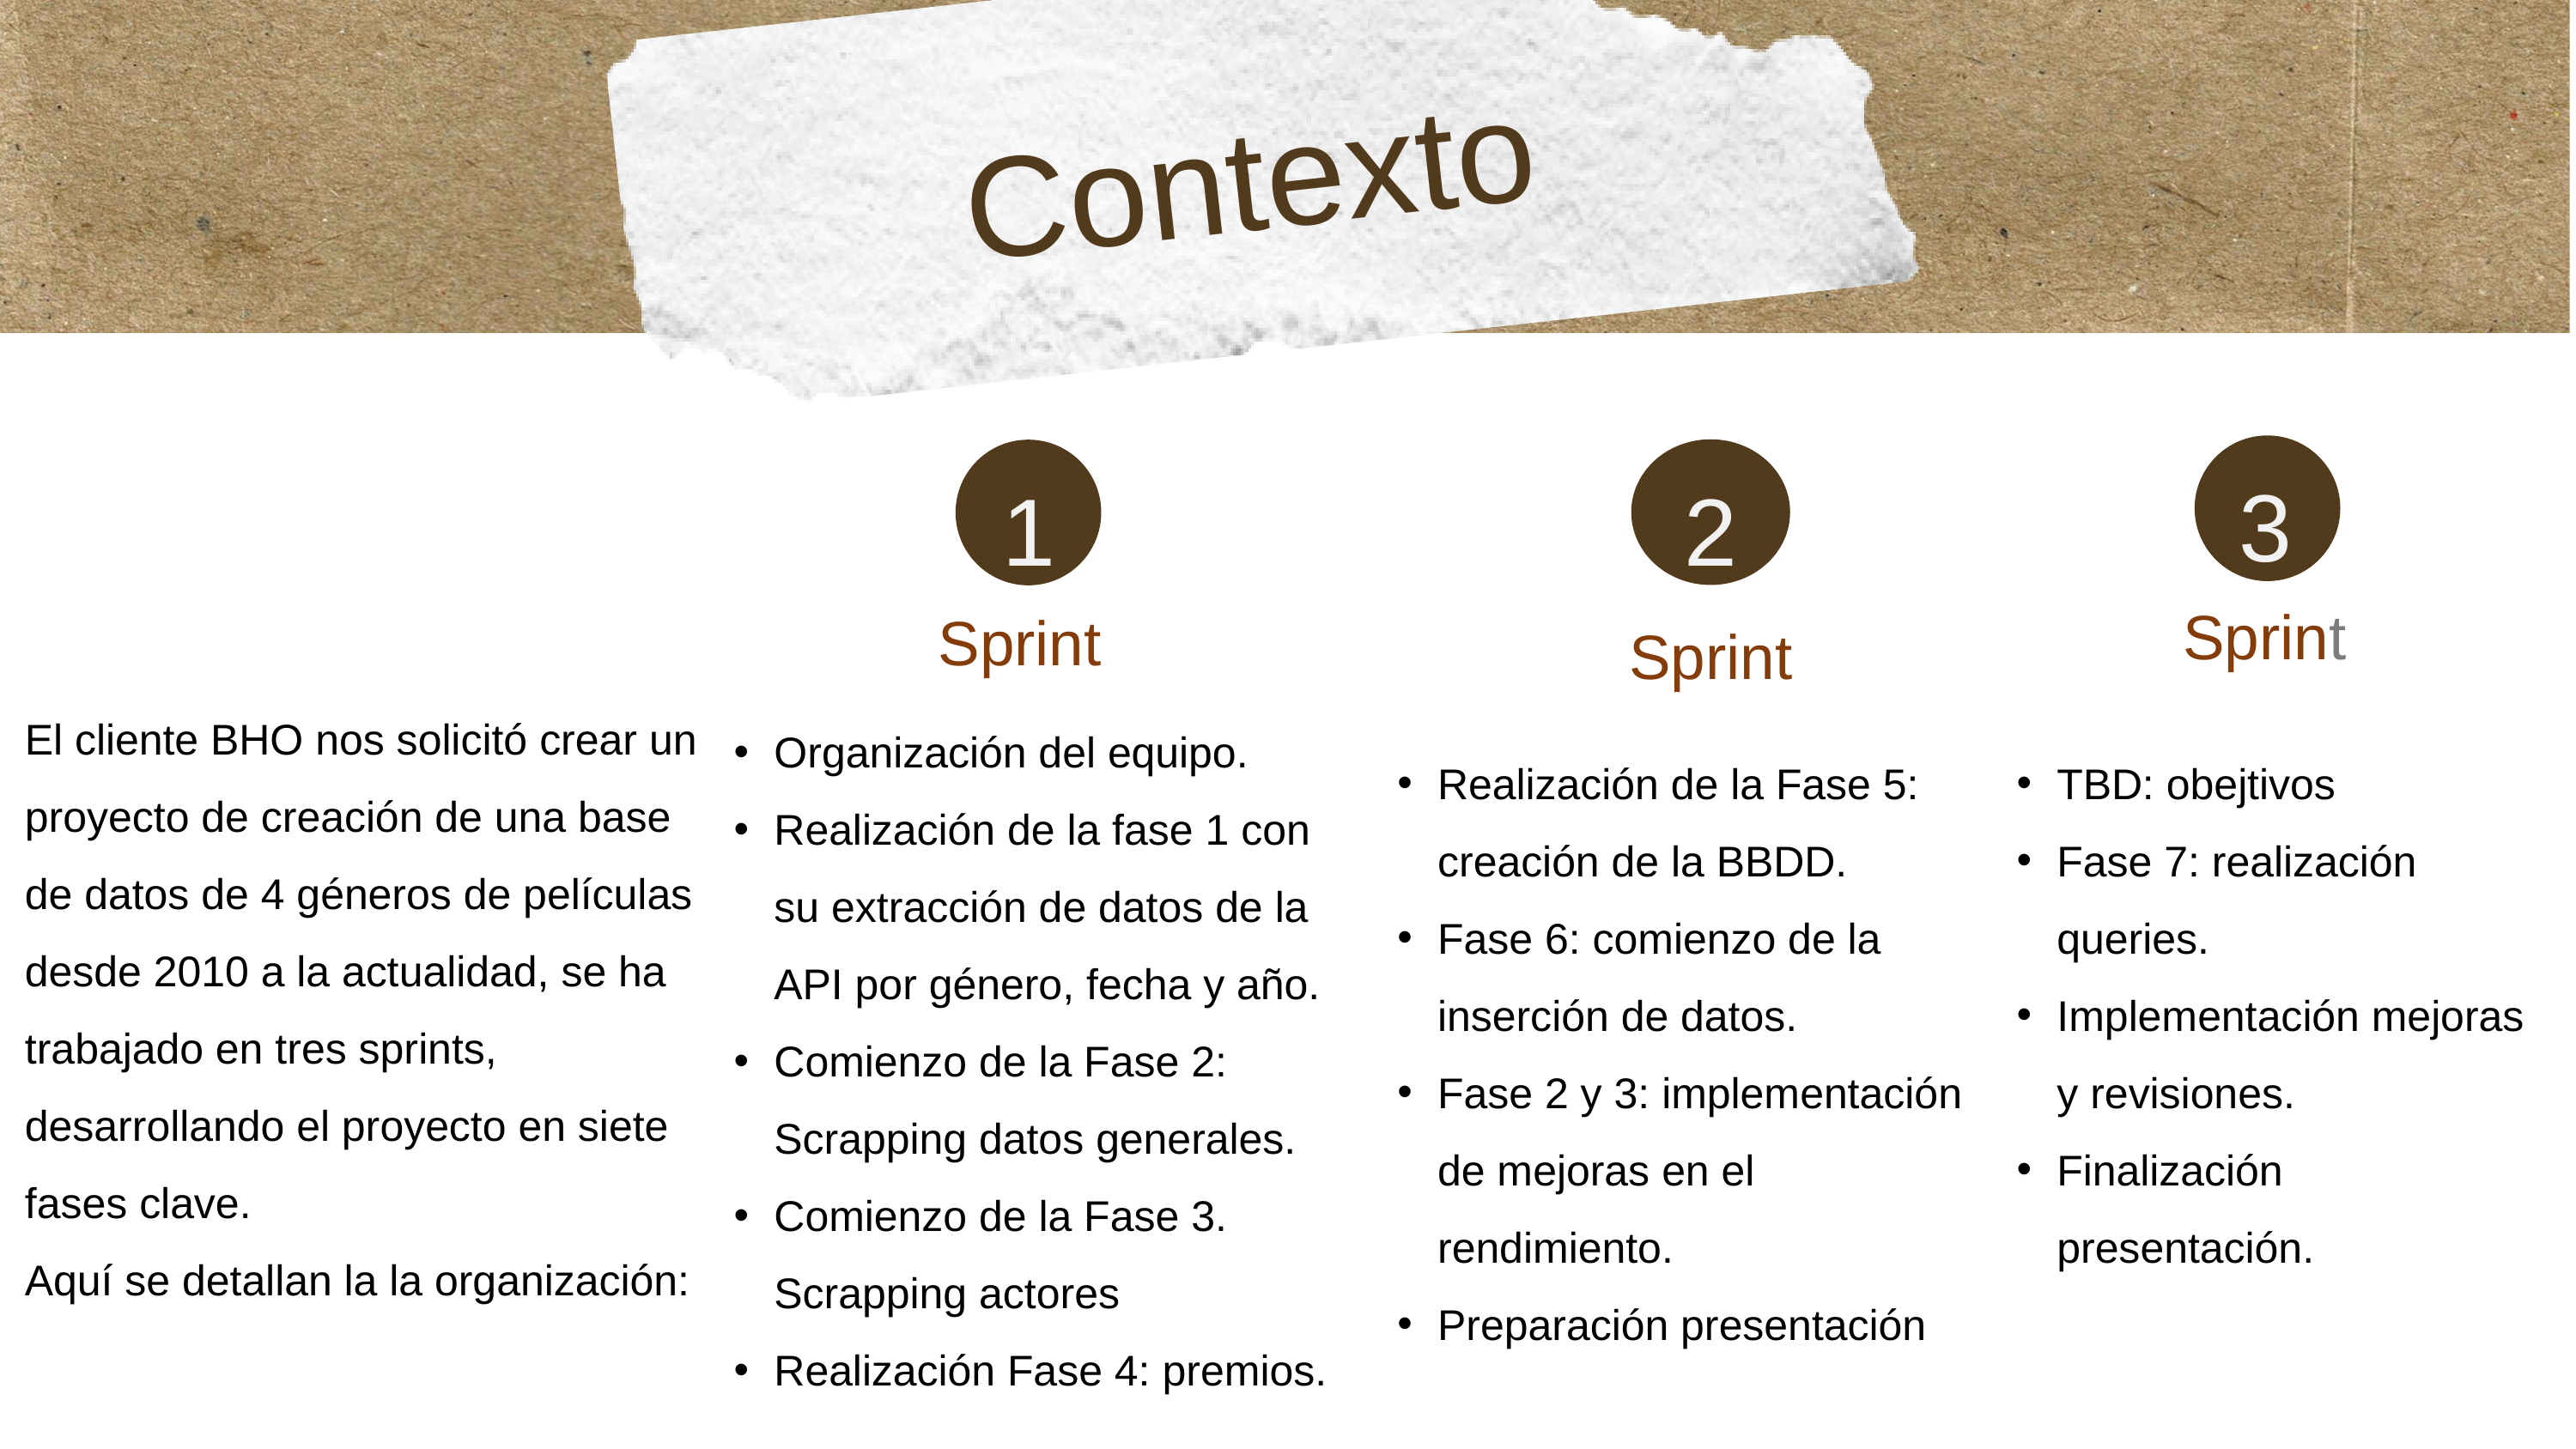

Contexto
3

Sprint
TBD: obejtivos
Fase 7: realización queries.
Implementación mejoras y revisiones.
Finalización presentación.

1

Sprint
Organización del equipo.
Realización de la fase 1 con su extracción de datos de la API por género, fecha y año.
Comienzo de la Fase 2: Scrapping datos generales.
Comienzo de la Fase 3. Scrapping actores
Realización Fase 4: premios.

2

Sprint
Realización de la Fase 5: creación de la BBDD.
Fase 6: comienzo de la inserción de datos.
Fase 2 y 3: implementación de mejoras en el rendimiento.
Preparación presentación

El cliente BHO nos solicitó crear un proyecto de creación de una base de datos de 4 géneros de películas desde 2010 a la actualidad, se ha trabajado en tres sprints, desarrollando el proyecto en siete fases clave.
Aquí se detallan la la organización: